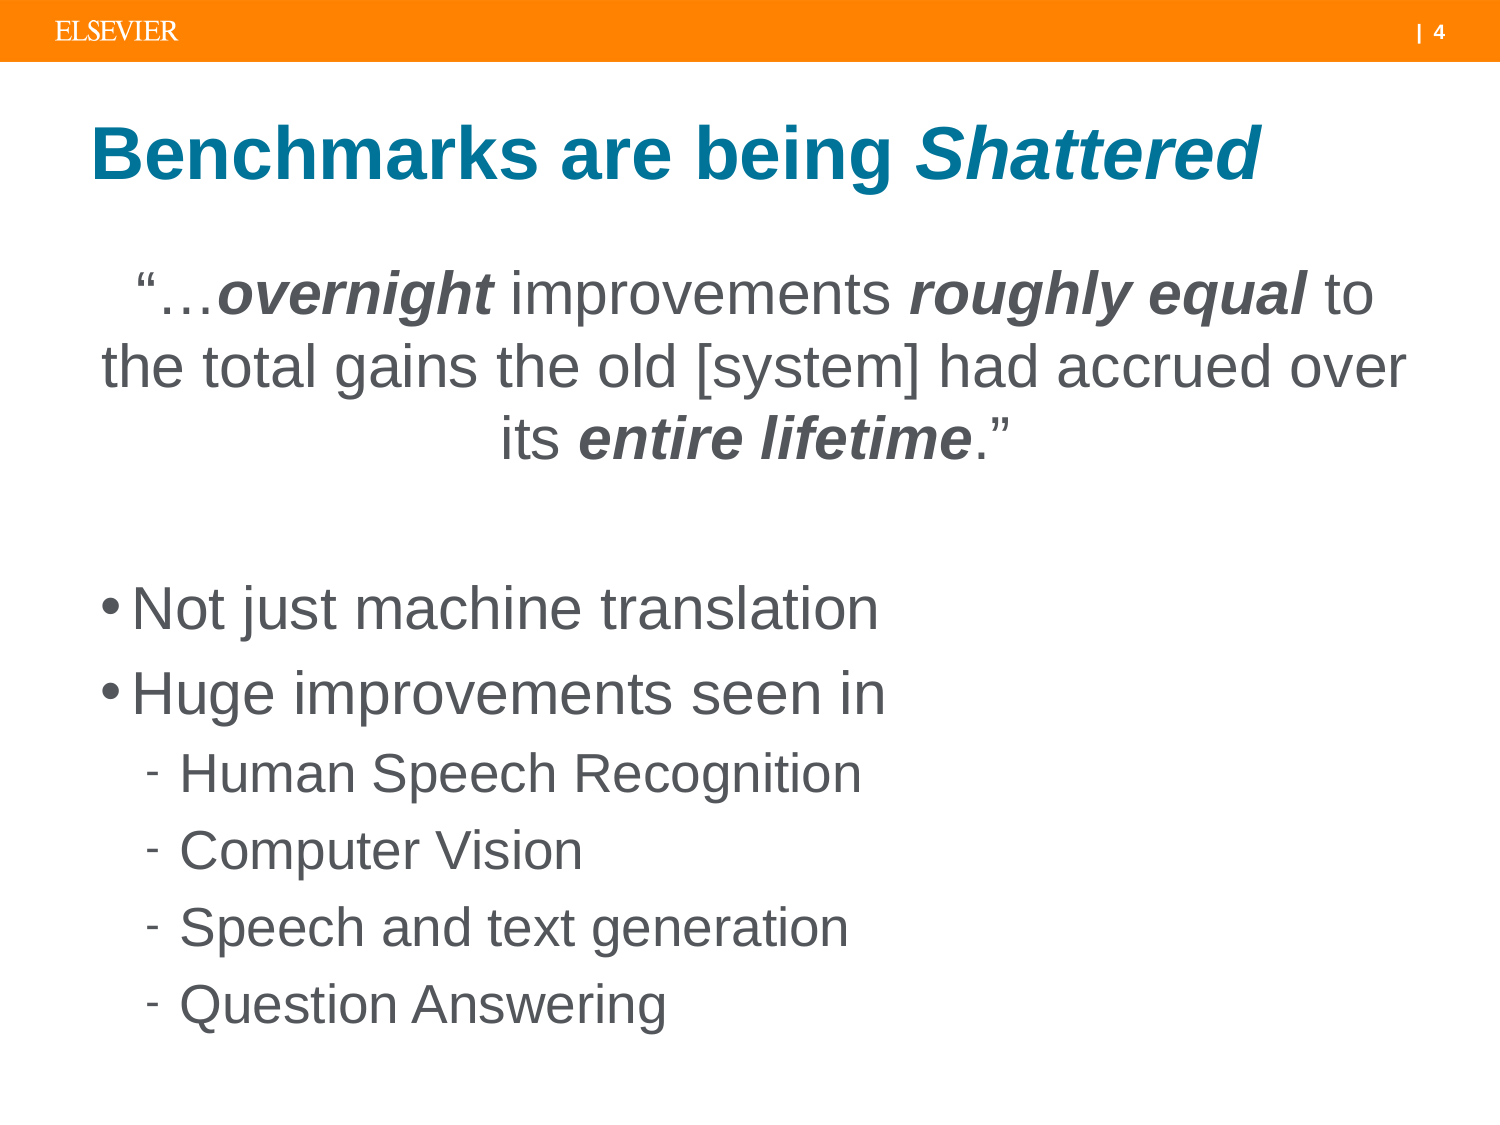

# Benchmarks are being Shattered
“…overnight improvements roughly equal to the total gains the old [system] had accrued over its entire lifetime.”

Not just machine translation
Huge improvements seen in
Human Speech Recognition
Computer Vision
Speech and text generation
Question Answering